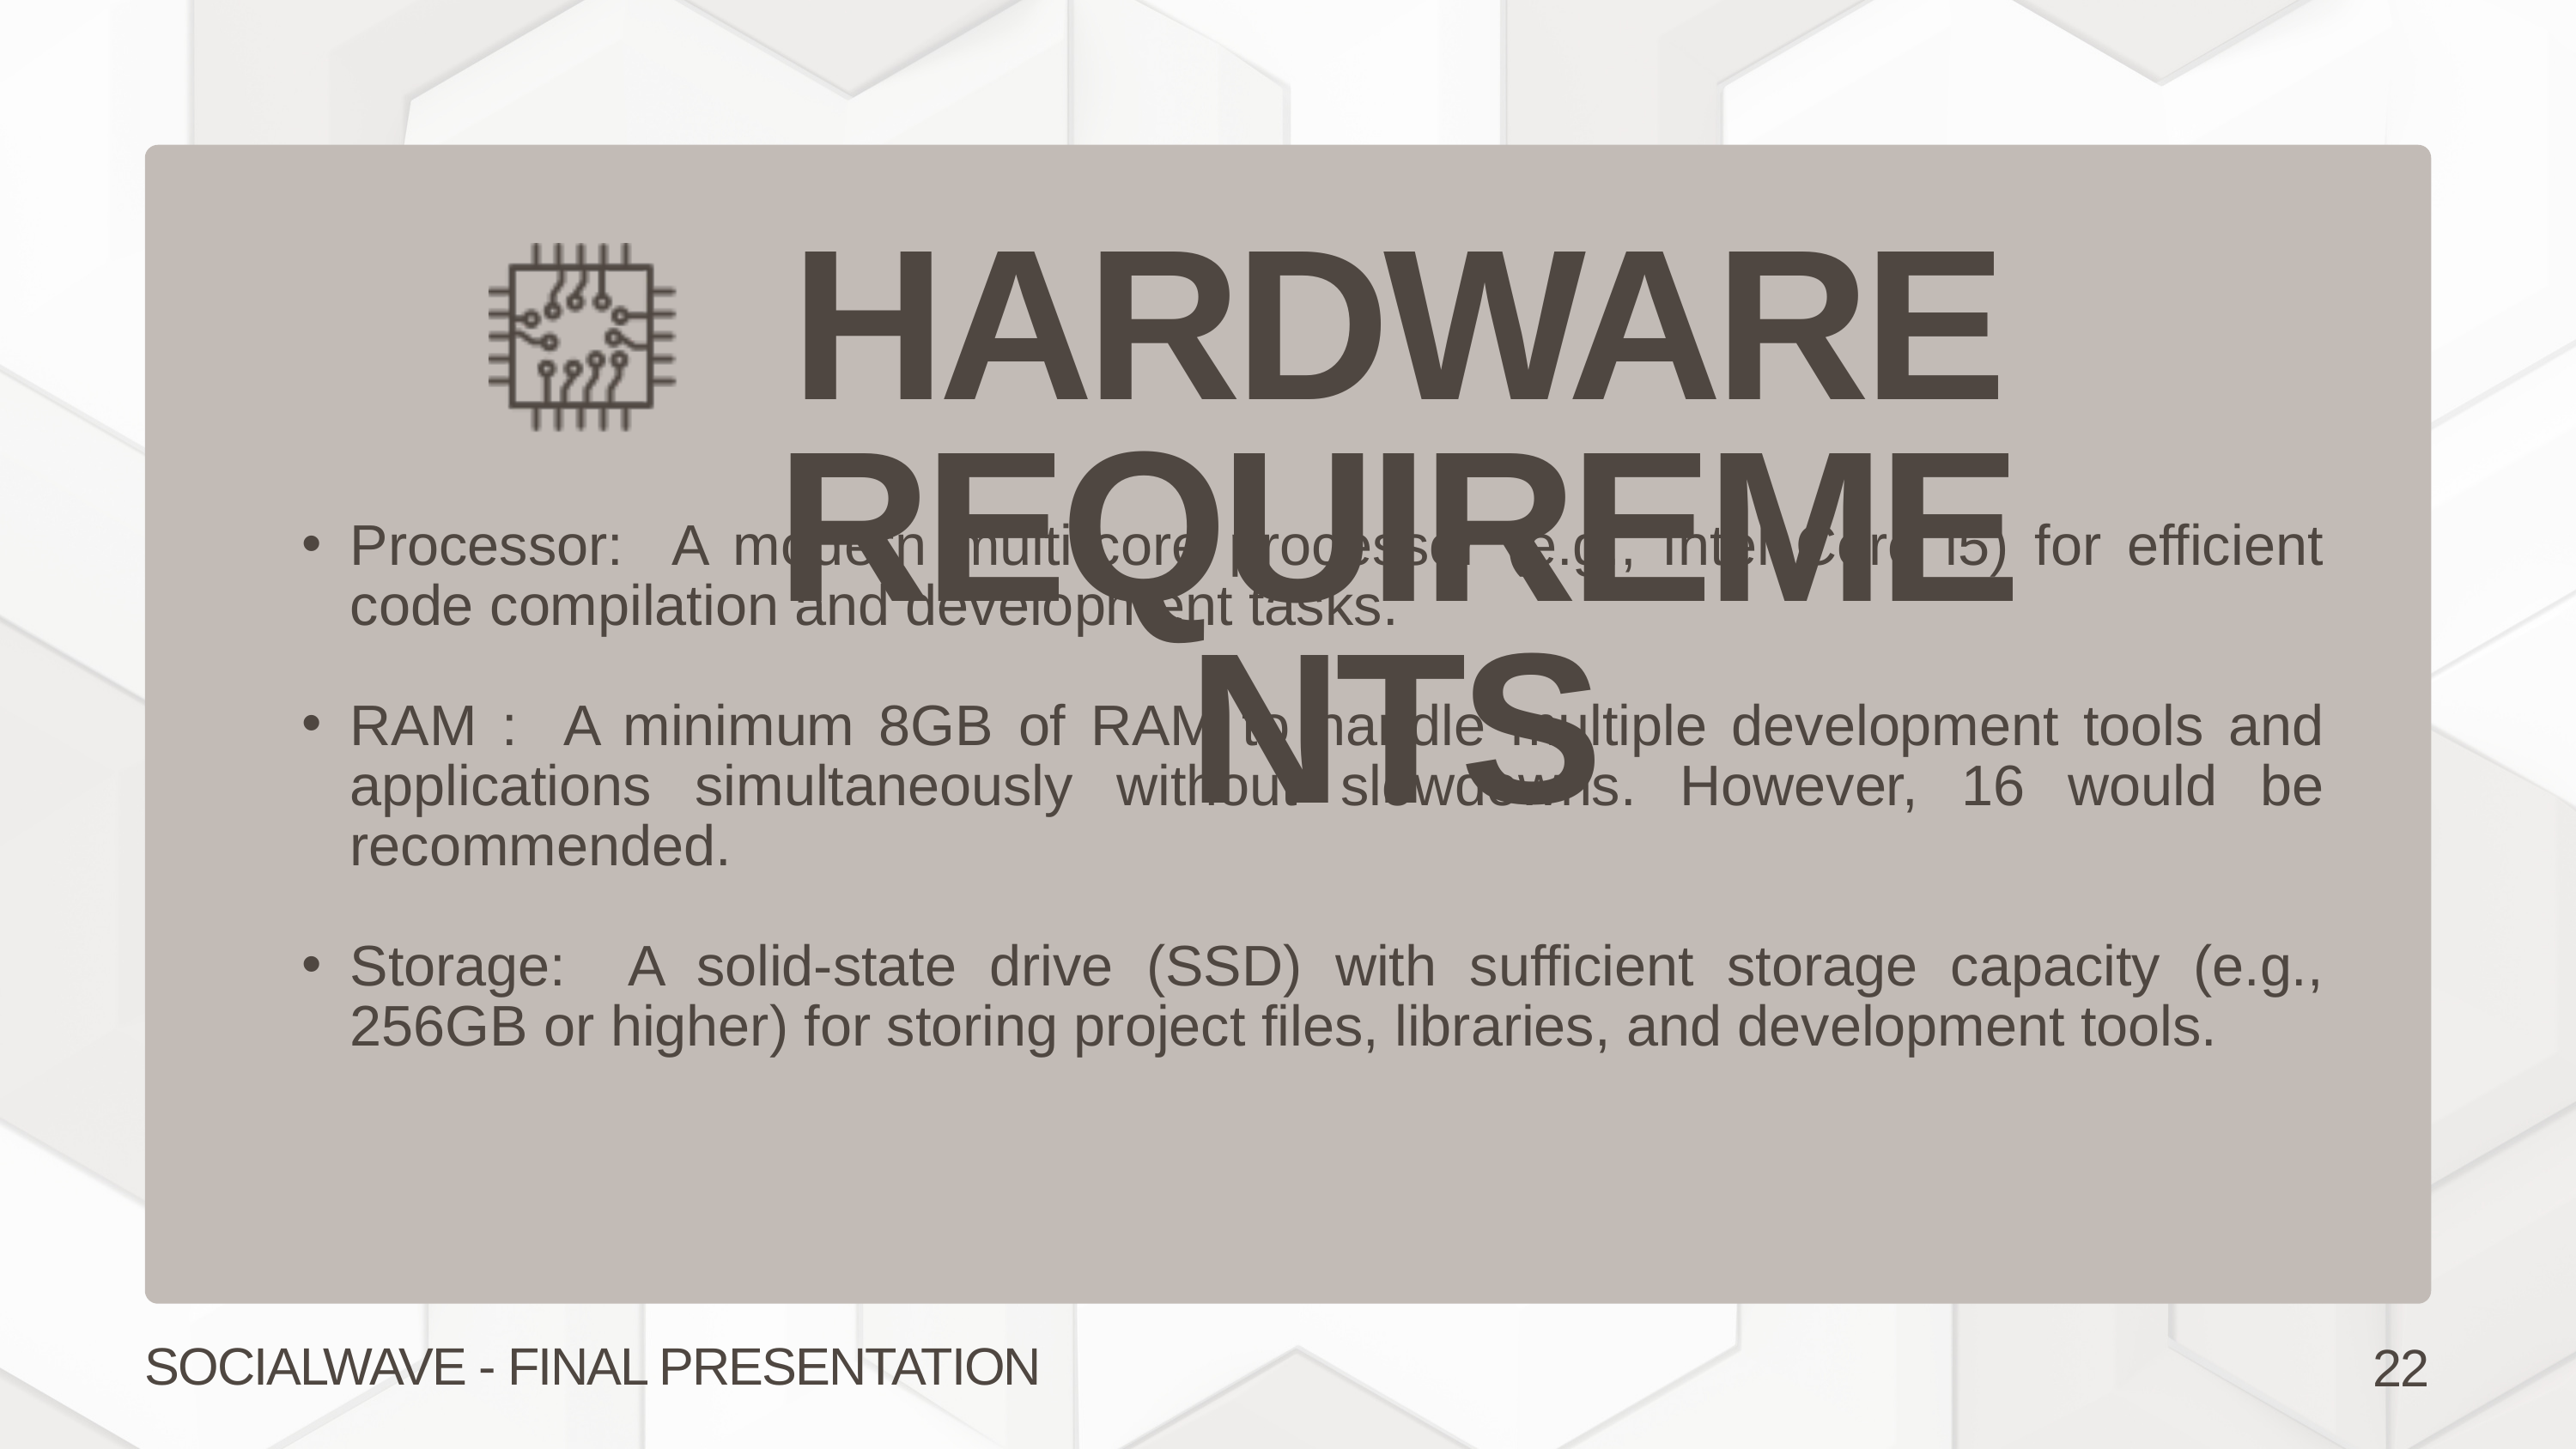

HARDWARE REQUIREMENTS

Processor:  A modern multi-core processor (e.g., Intel Core i5) for efficient code compilation and development tasks.

RAM :  A minimum 8GB of RAM to handle multiple development tools and applications simultaneously without slowdowns. However, 16 would be recommended.

Storage:  A solid-state drive (SSD) with sufficient storage capacity (e.g., 256GB or higher) for storing project files, libraries, and development tools.
22
SOCIALWAVE - FINAL PRESENTATION